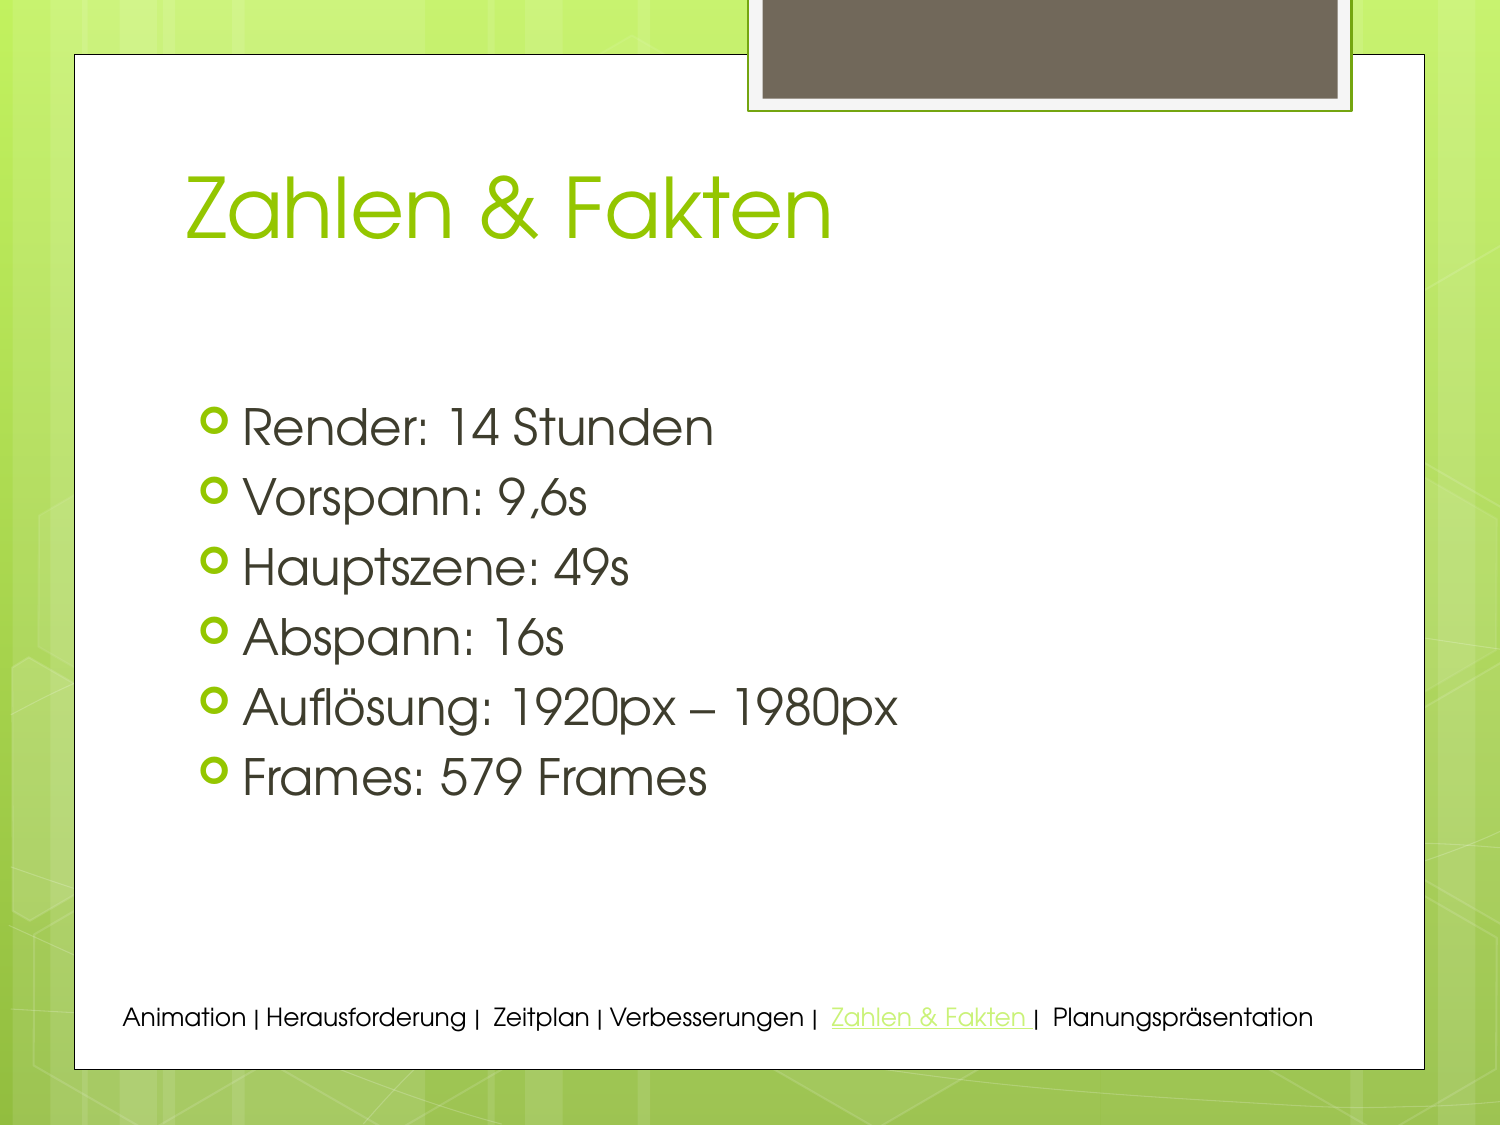

# Zahlen & Fakten

Render: 14 Stunden
Vorspann: 9,6s
Hauptszene: 49s
Abspann: 16s
Auflösung: 1920px – 1980px
Frames: 579 Frames

Animation | Herausforderung |  Zeitplan | Verbesserungen |  Zahlen & Fakten |  Planungspräsentation